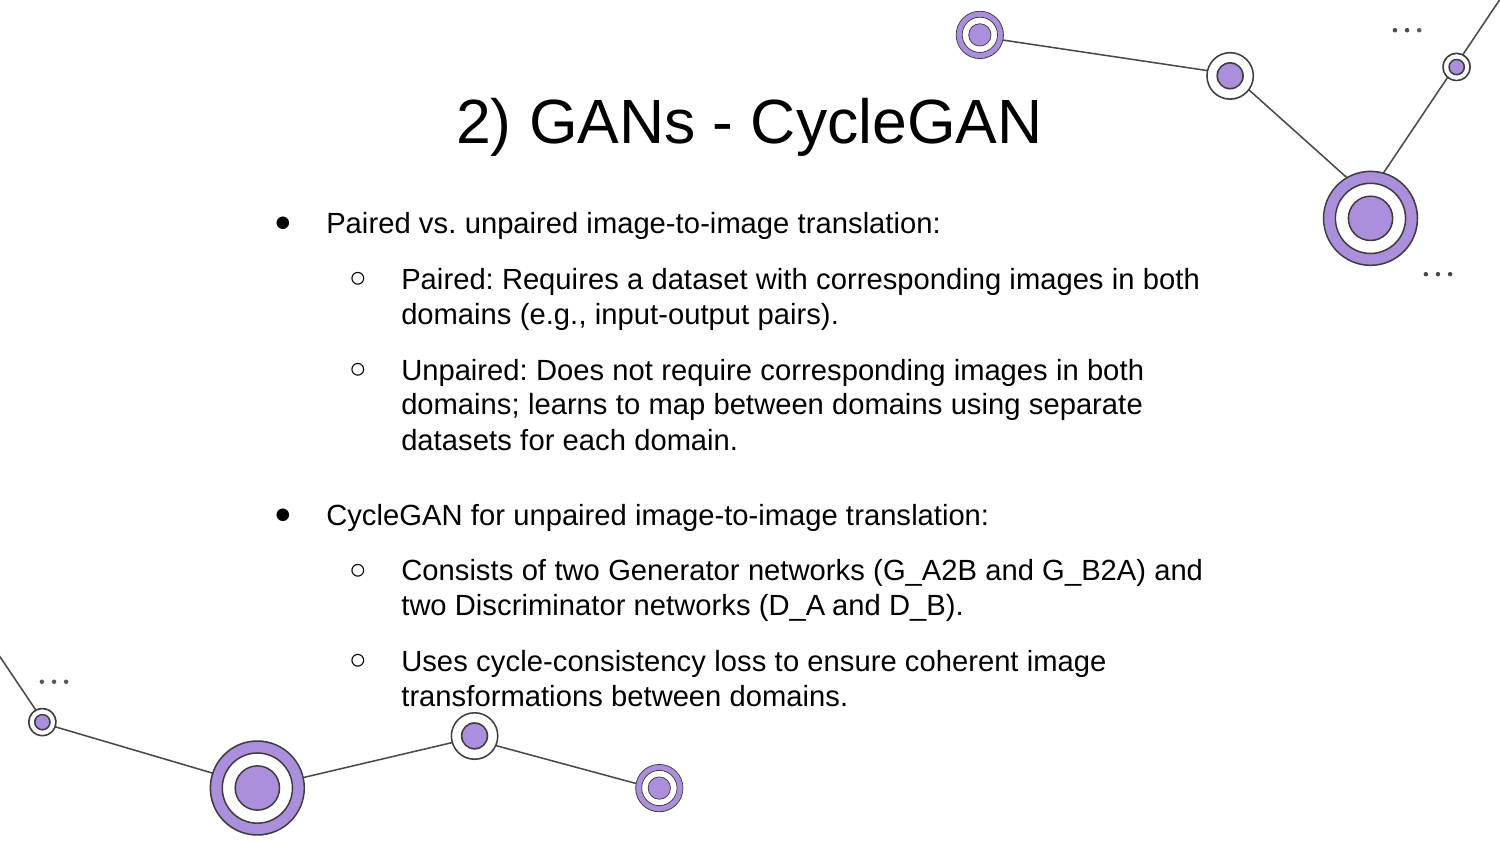

2) GANs - CycleGAN
Paired vs. unpaired image-to-image translation:
Paired: Requires a dataset with corresponding images in both domains (e.g., input-output pairs).
Unpaired: Does not require corresponding images in both domains; learns to map between domains using separate datasets for each domain.
CycleGAN for unpaired image-to-image translation:
Consists of two Generator networks (G_A2B and G_B2A) and two Discriminator networks (D_A and D_B).
Uses cycle-consistency loss to ensure coherent image transformations between domains.